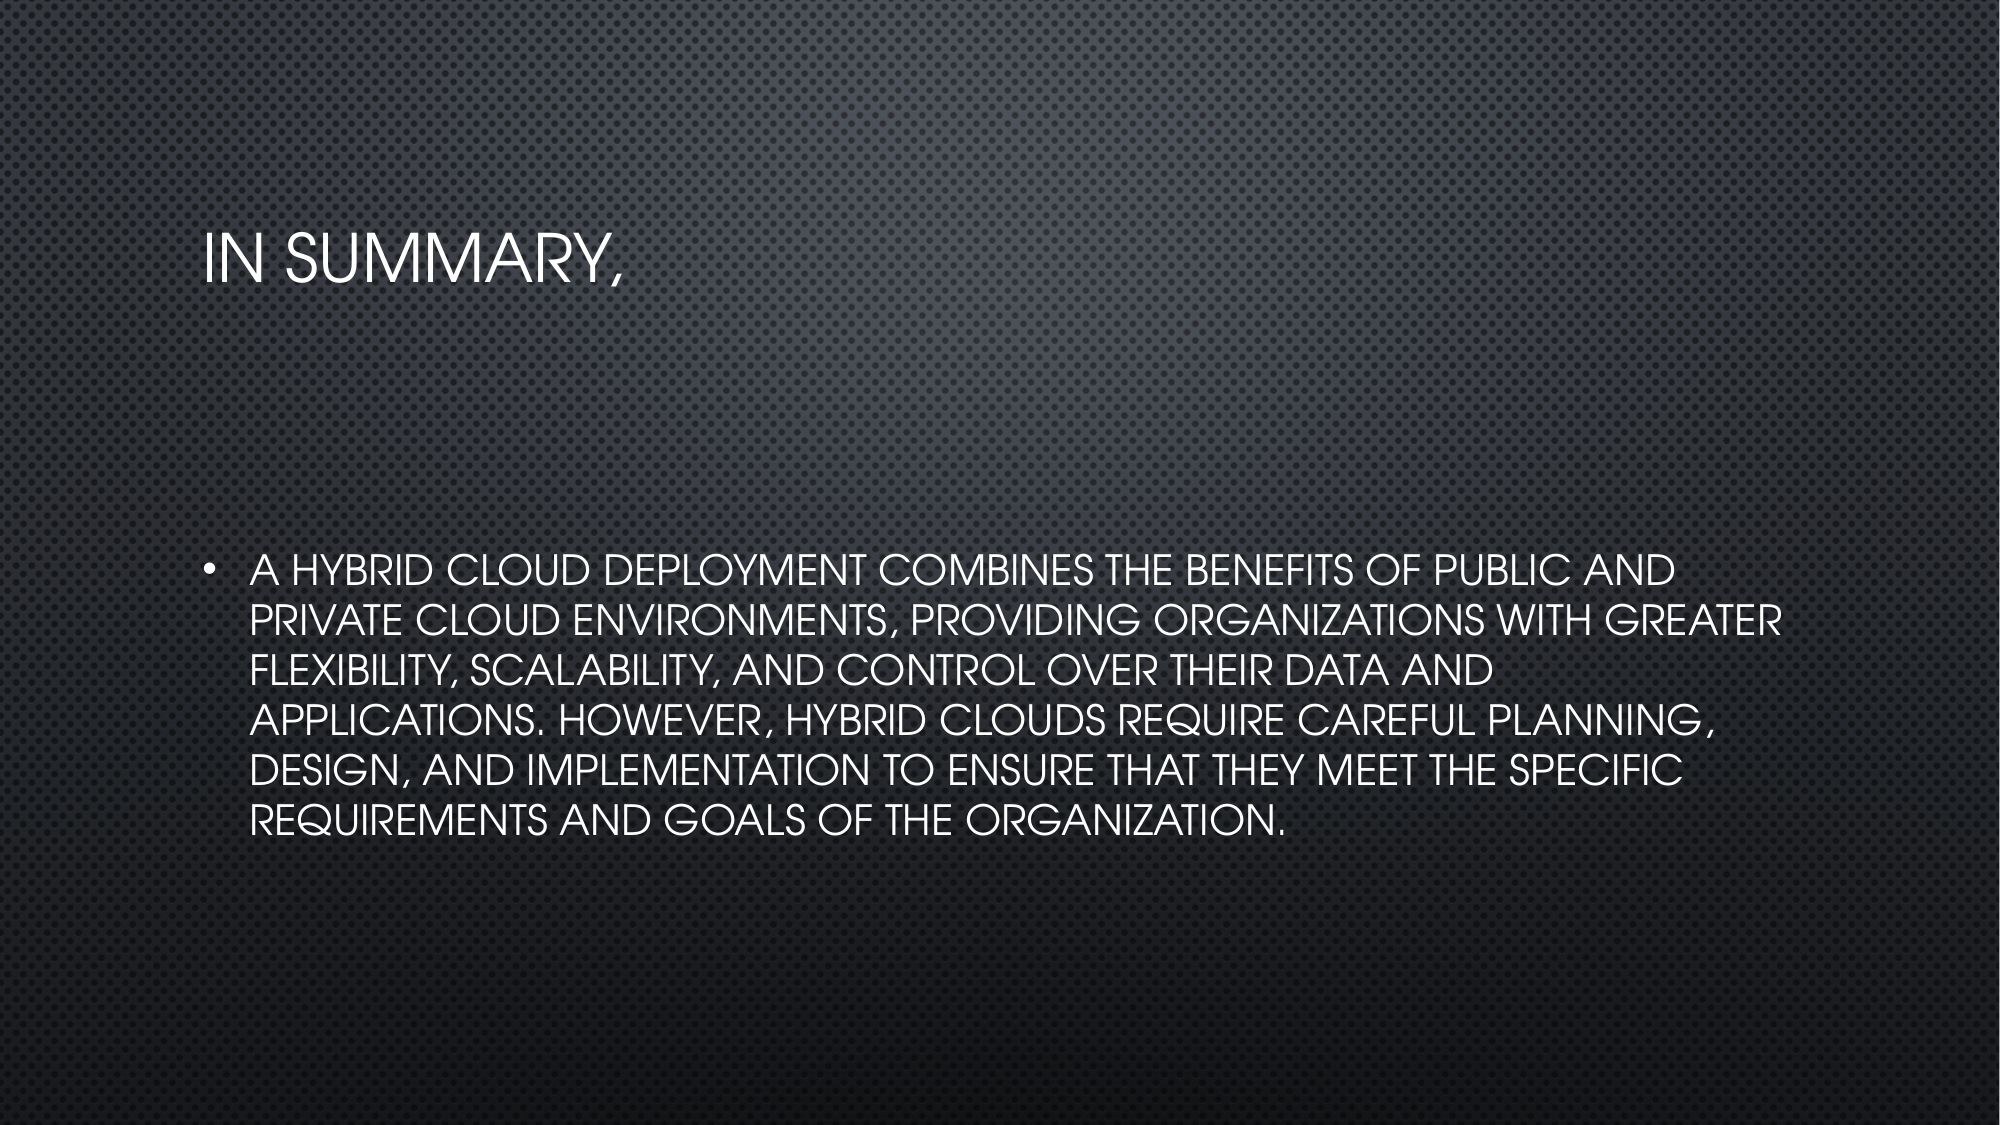

# In summary,
a hybrid cloud deployment combines the benefits of public and private cloud environments, providing organizations with greater flexibility, scalability, and control over their data and applications. However, hybrid clouds require careful planning, design, and implementation to ensure that they meet the specific requirements and goals of the organization.